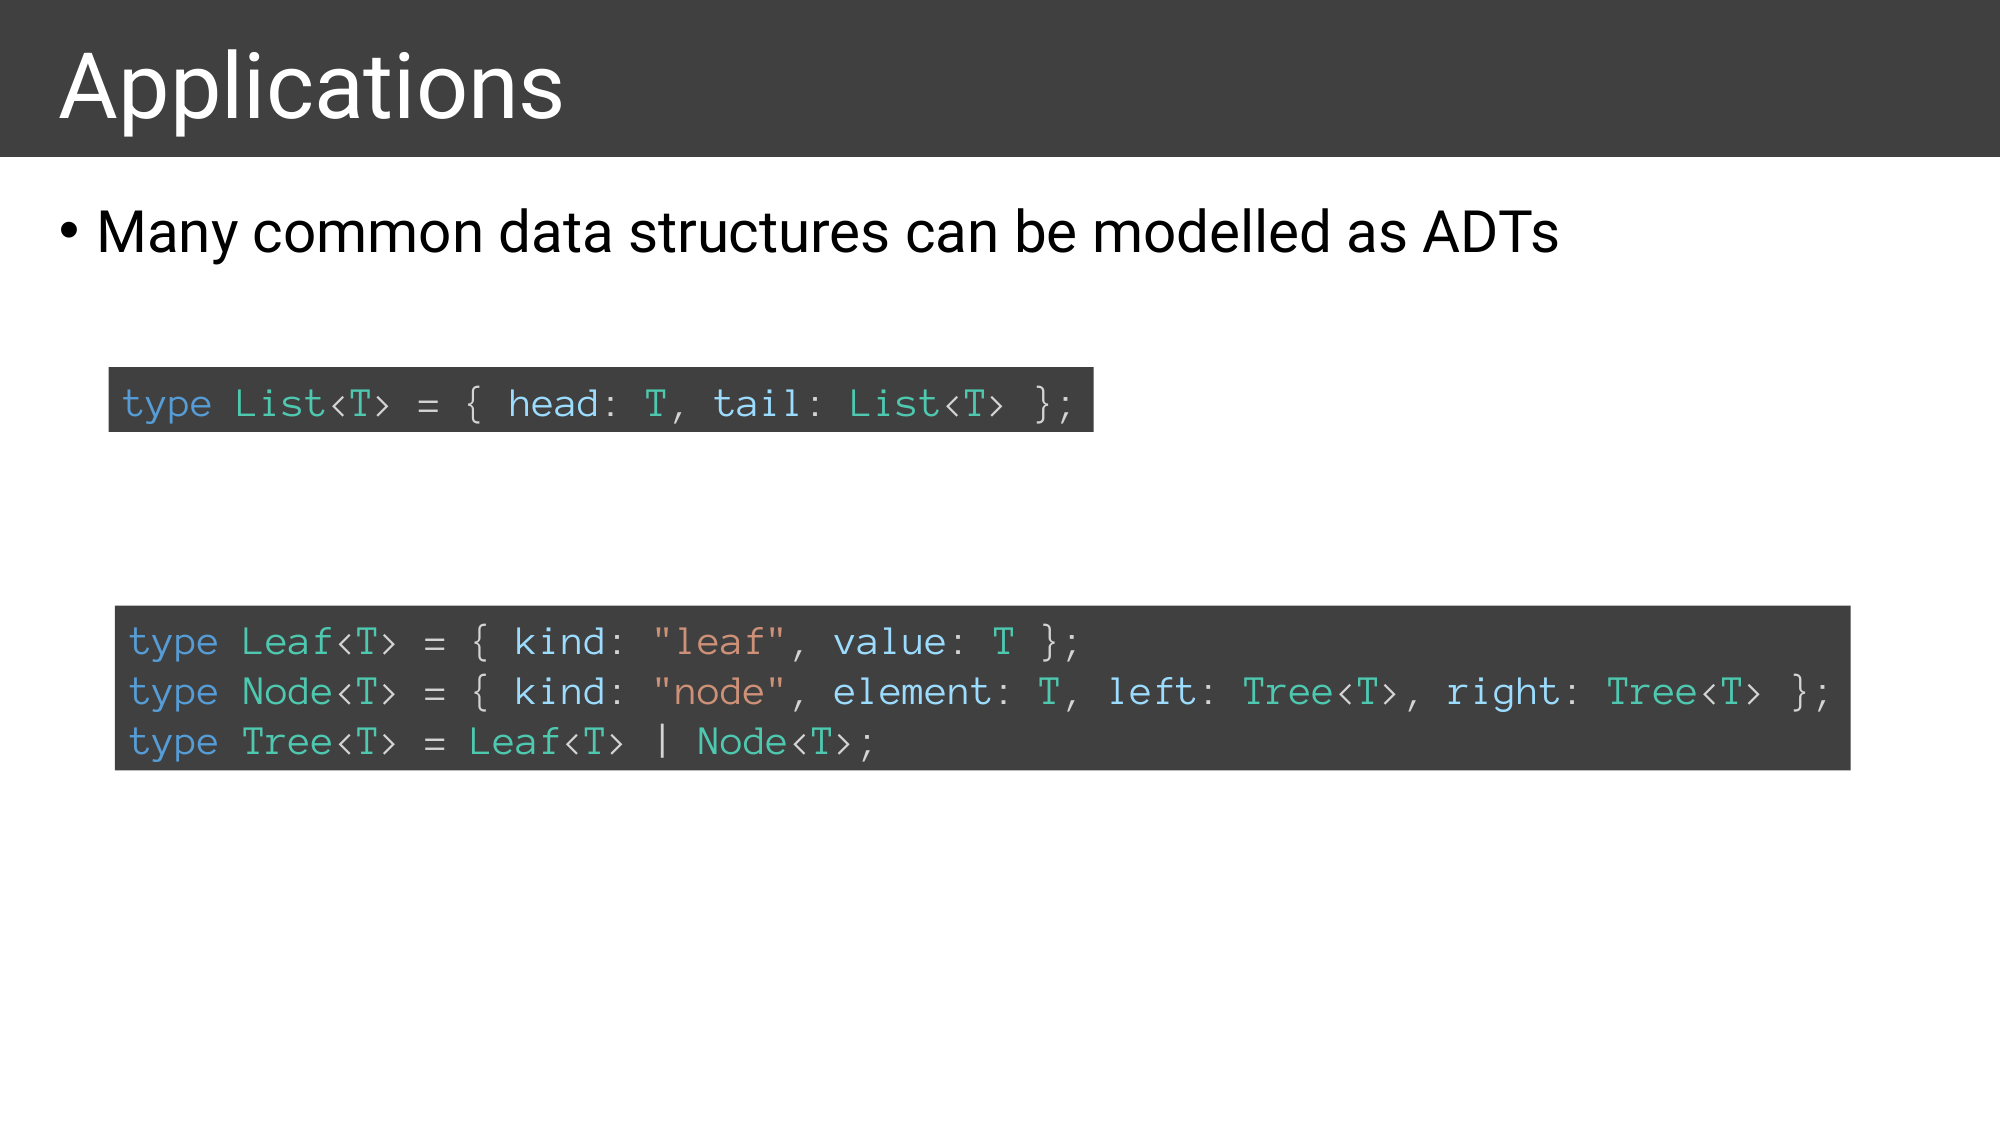

# Applications
Many common data structures can be modelled as ADTs
type List<T> = { head: T, tail: List<T> };
type Leaf<T> = { kind: "leaf", value: T };
type Node<T> = { kind: "node", element: T, left: Tree<T>, right: Tree<T> };
type Tree<T> = Leaf<T> | Node<T>;